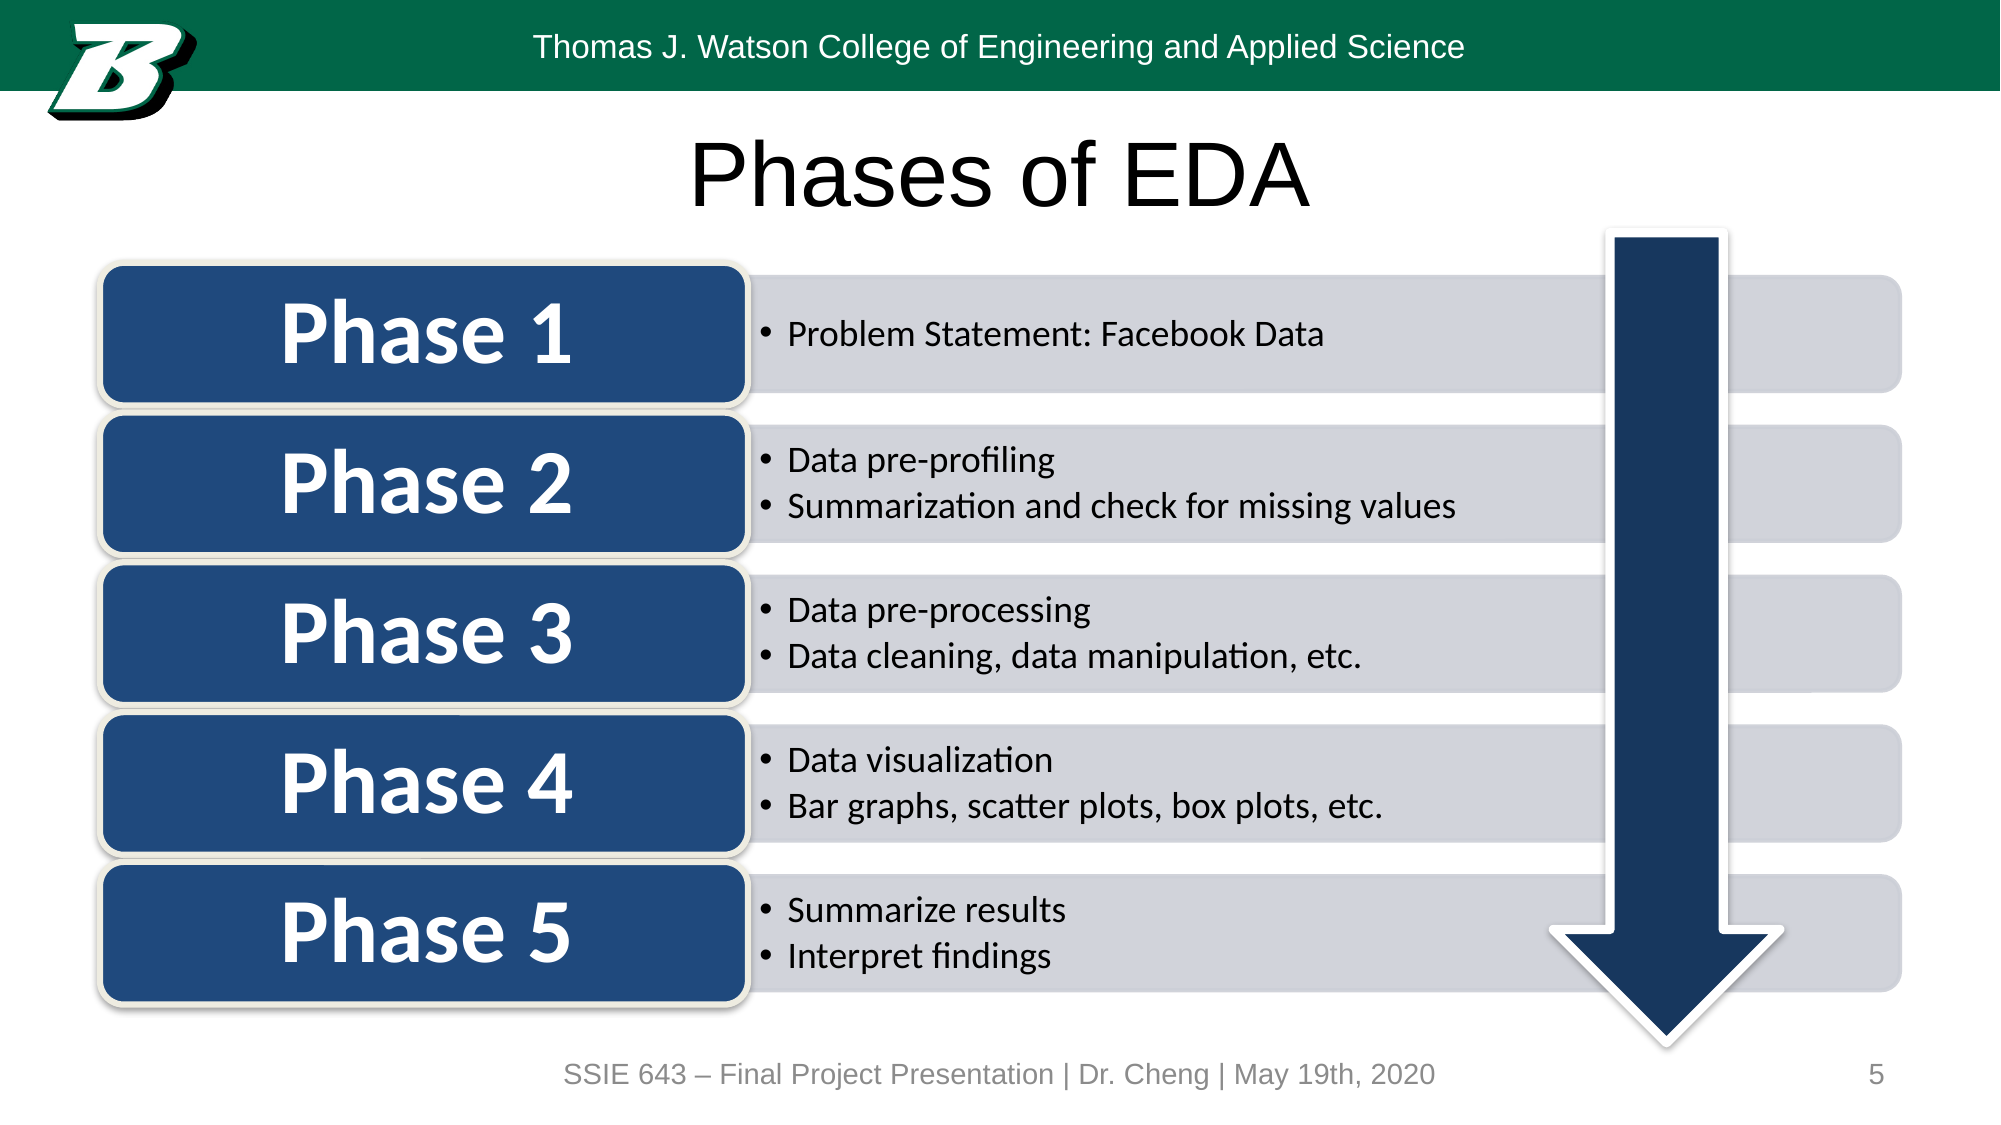

# Phases of EDA

Problem Statement: Facebook Data
Phase 1
Data pre-profiling
Summarization and check for missing values
Phase 2
Data pre-processing
Data cleaning, data manipulation, etc.
Phase 3
Data visualization
Bar graphs, scatter plots, box plots, etc.
Phase 4
Summarize results
Interpret findings
Phase 5
SSIE 643 – Final Project Presentation | Dr. Cheng | May 19th, 2020
5